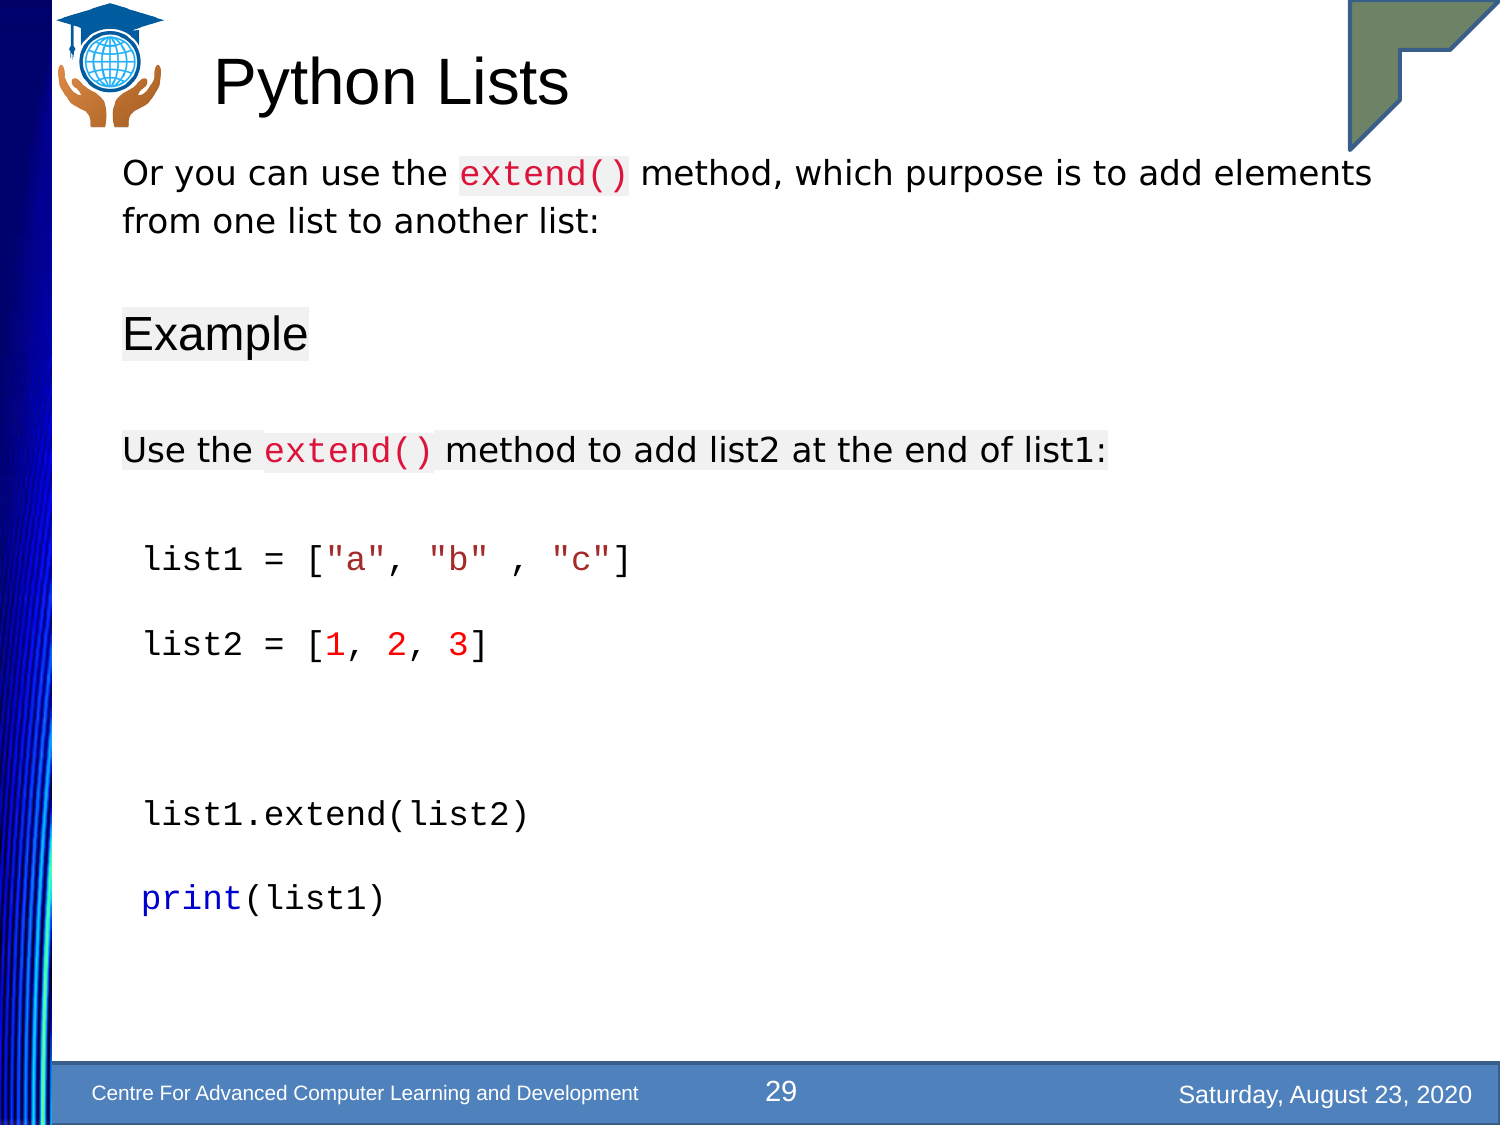

# Python Lists
Or you can use the extend() method, which purpose is to add elements from one list to another list:
Example
Use the extend() method to add list2 at the end of list1:
list1 = ["a", "b" , "c"]
list2 = [1, 2, 3]

list1.extend(list2)
print(list1)

29
Saturday, August 23, 2020